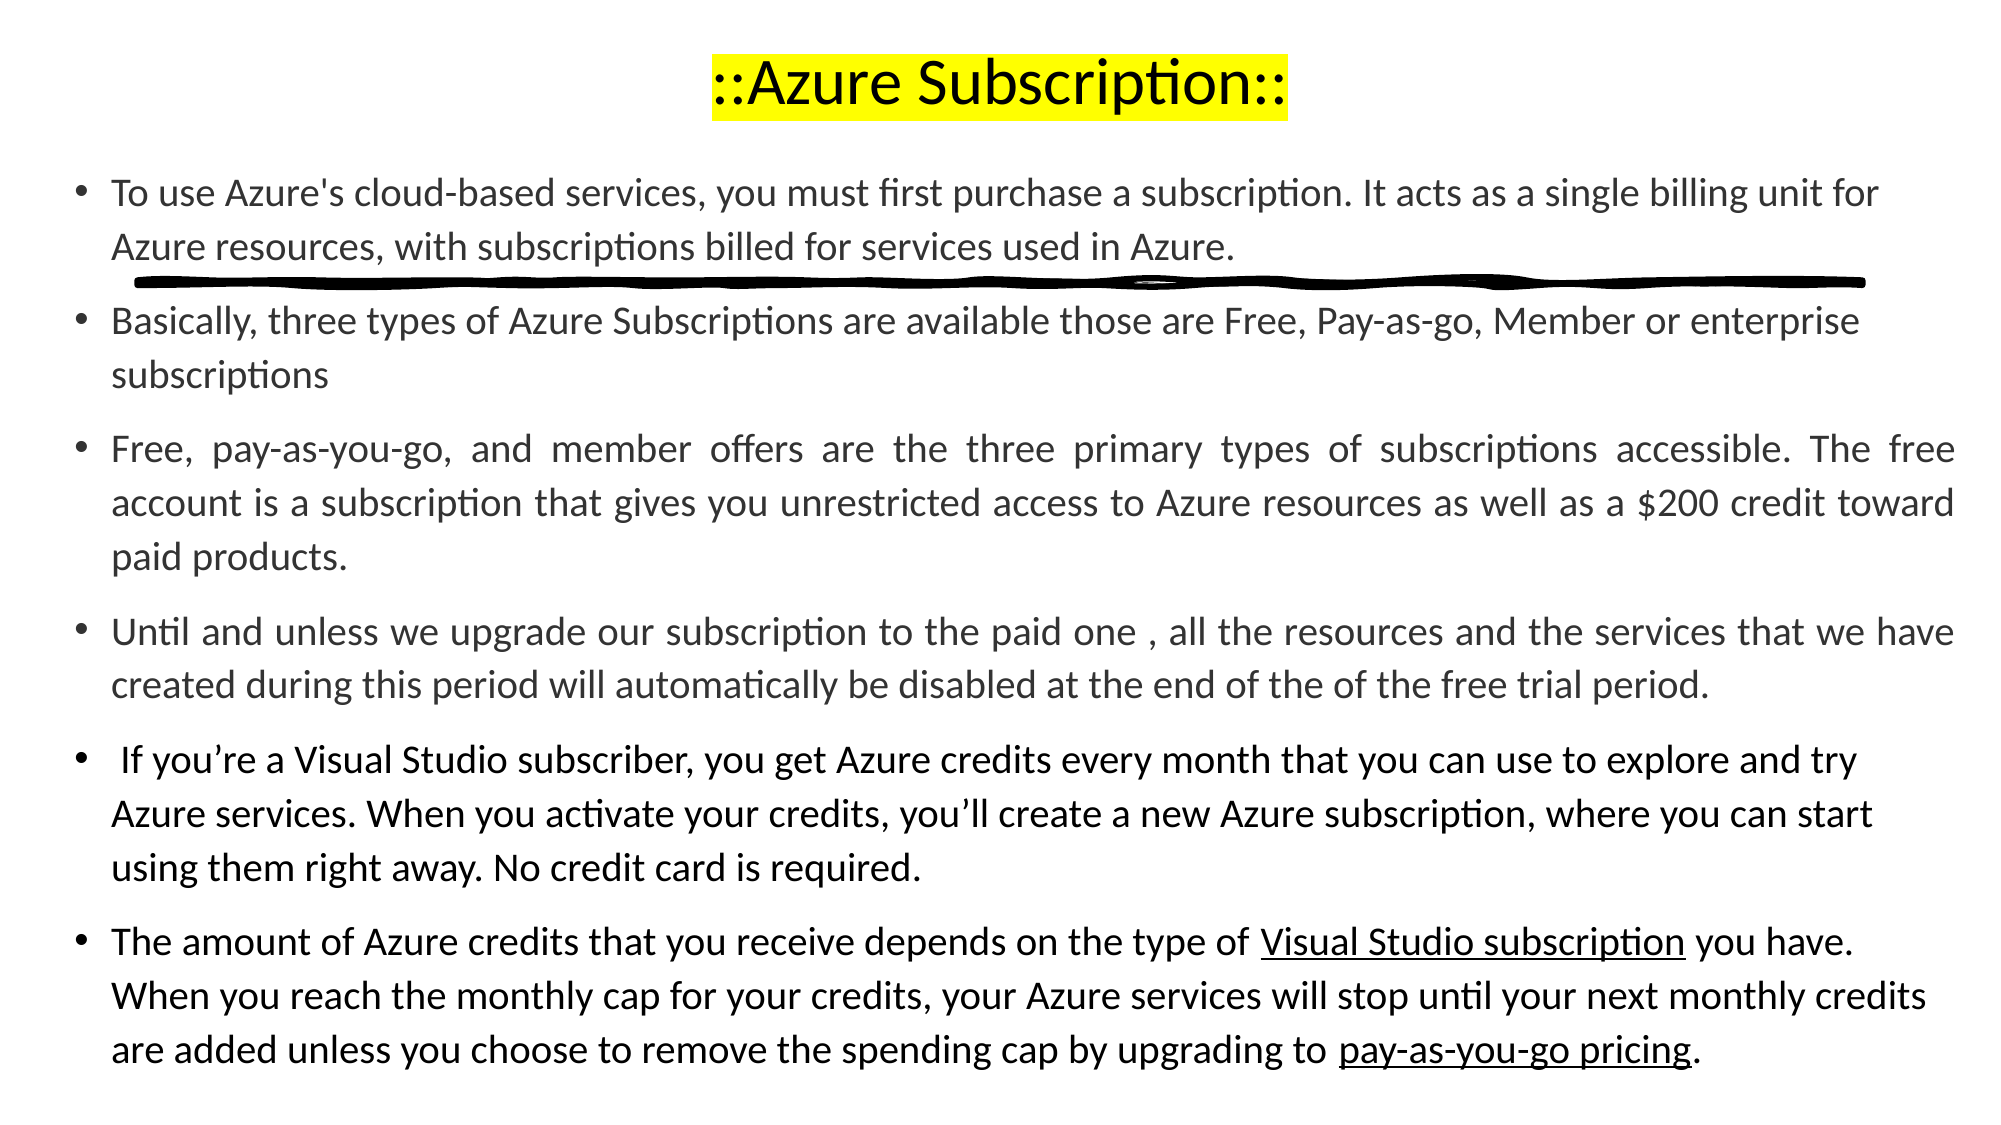

# ::Azure Subscription::
To use Azure's cloud-based services, you must first purchase a subscription. It acts as a single billing unit for Azure resources, with subscriptions billed for services used in Azure.
Basically, three types of Azure Subscriptions are available those are Free, Pay-as-go, Member or enterprise subscriptions
Free, pay-as-you-go, and member offers are the three primary types of subscriptions accessible. The free account is a subscription that gives you unrestricted access to Azure resources as well as a $200 credit toward paid products.
Until and unless we upgrade our subscription to the paid one , all the resources and the services that we have created during this period will automatically be disabled at the end of the of the free trial period.
 If you’re a Visual Studio subscriber, you get Azure credits every month that you can use to explore and try Azure services. When you activate your credits, you’ll create a new Azure subscription, where you can start using them right away. No credit card is required.
The amount of Azure credits that you receive depends on the type of Visual Studio subscription you have. When you reach the monthly cap for your credits, your Azure services will stop until your next monthly credits are added unless you choose to remove the spending cap by upgrading to pay-as-you-go pricing.